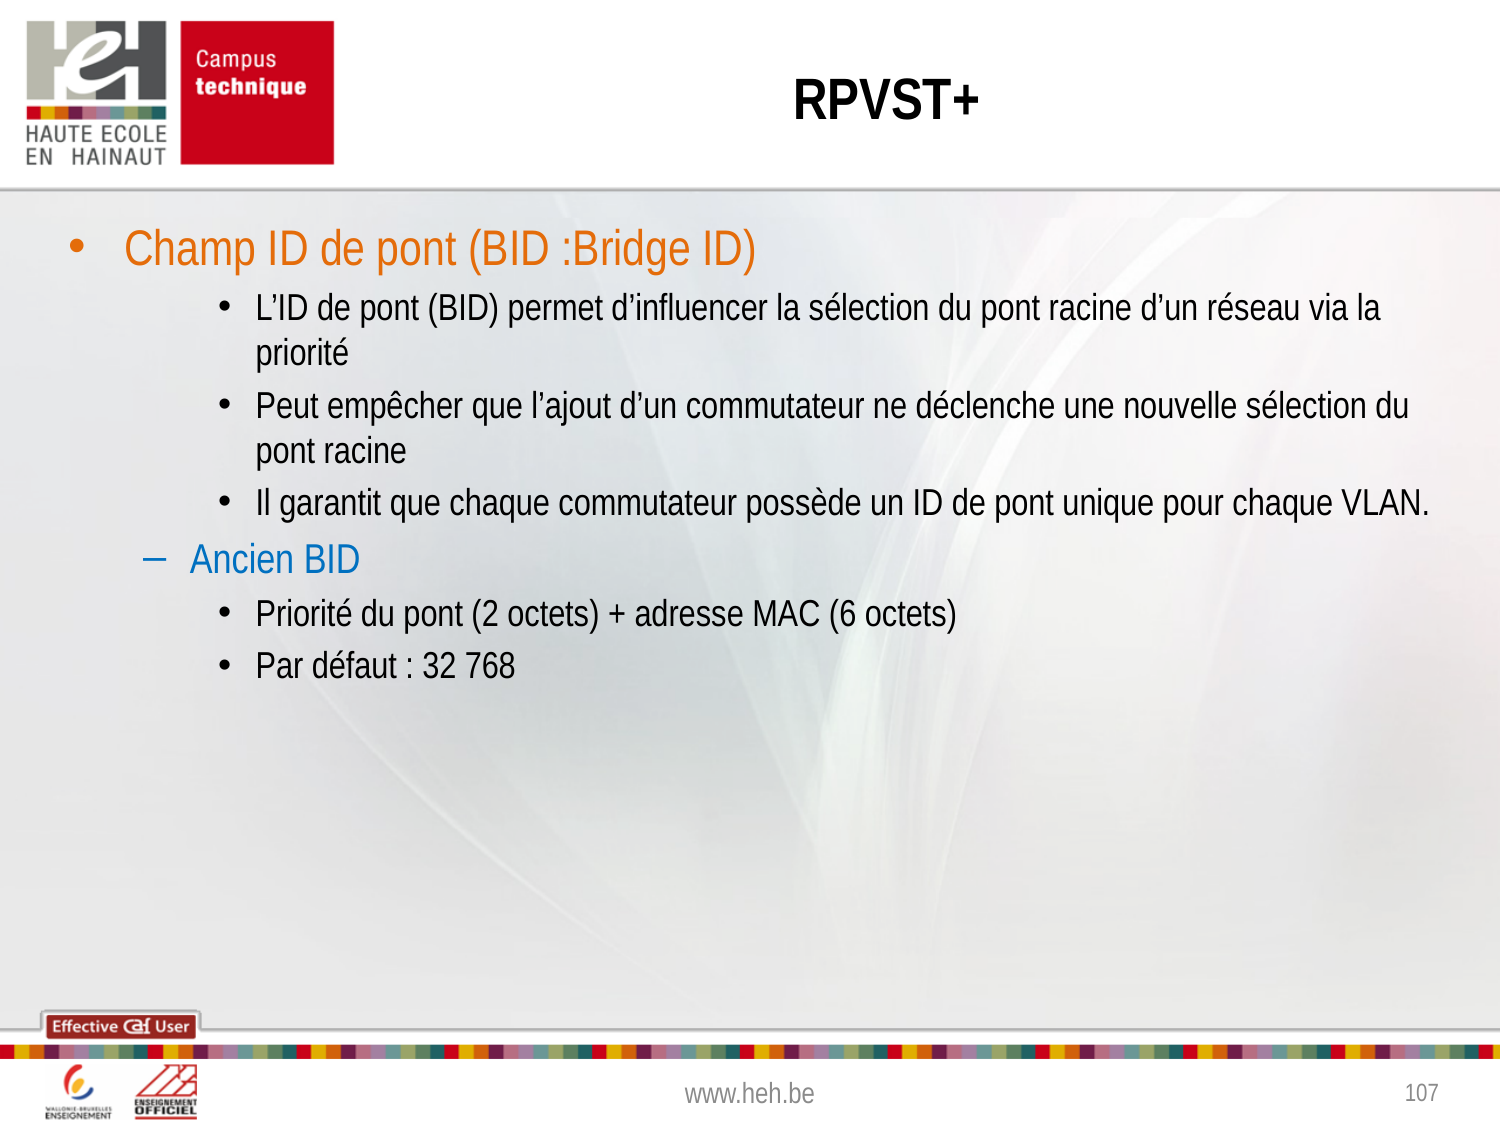

# RPVST+
Champ ID de pont (BID :Bridge ID)
L’ID de pont (BID) permet d’influencer la sélection du pont racine d’un réseau via la priorité
Peut empêcher que l’ajout d’un commutateur ne déclenche une nouvelle sélection du pont racine
Il garantit que chaque commutateur possède un ID de pont unique pour chaque VLAN.
Ancien BID
Priorité du pont (2 octets) + adresse MAC (6 octets)
Par défaut : 32 768
www.heh.be
107